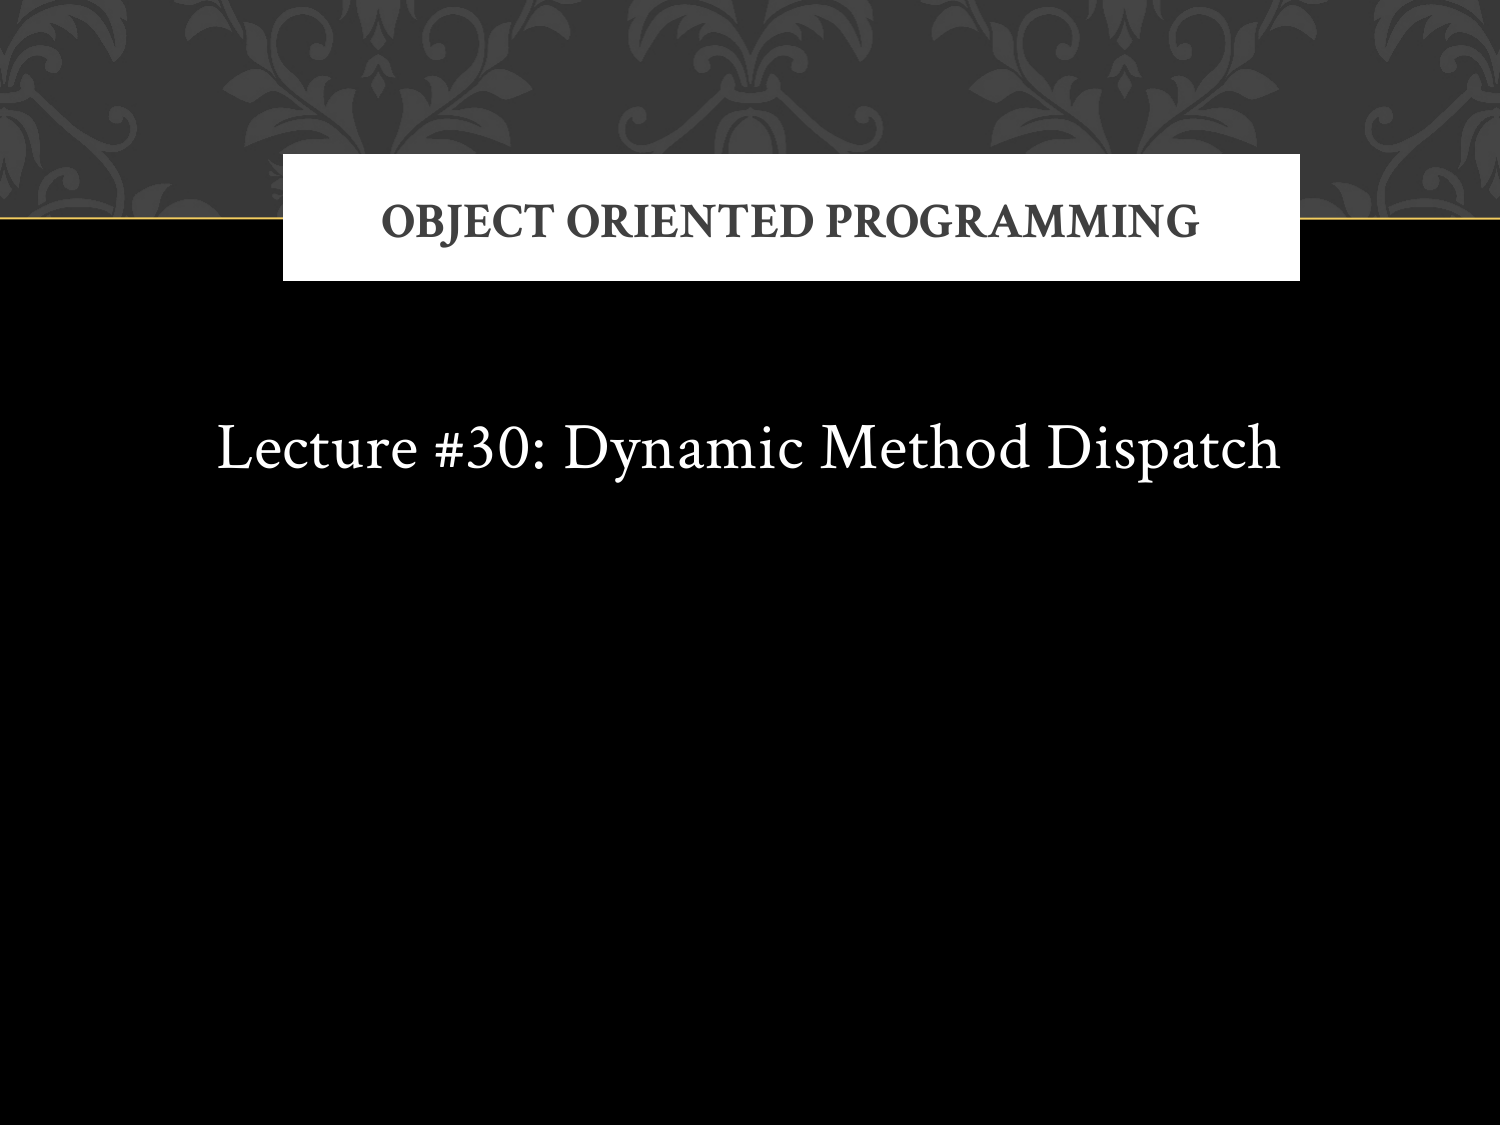

# Object oriented programming

Lecture #30: Dynamic Method Dispatch